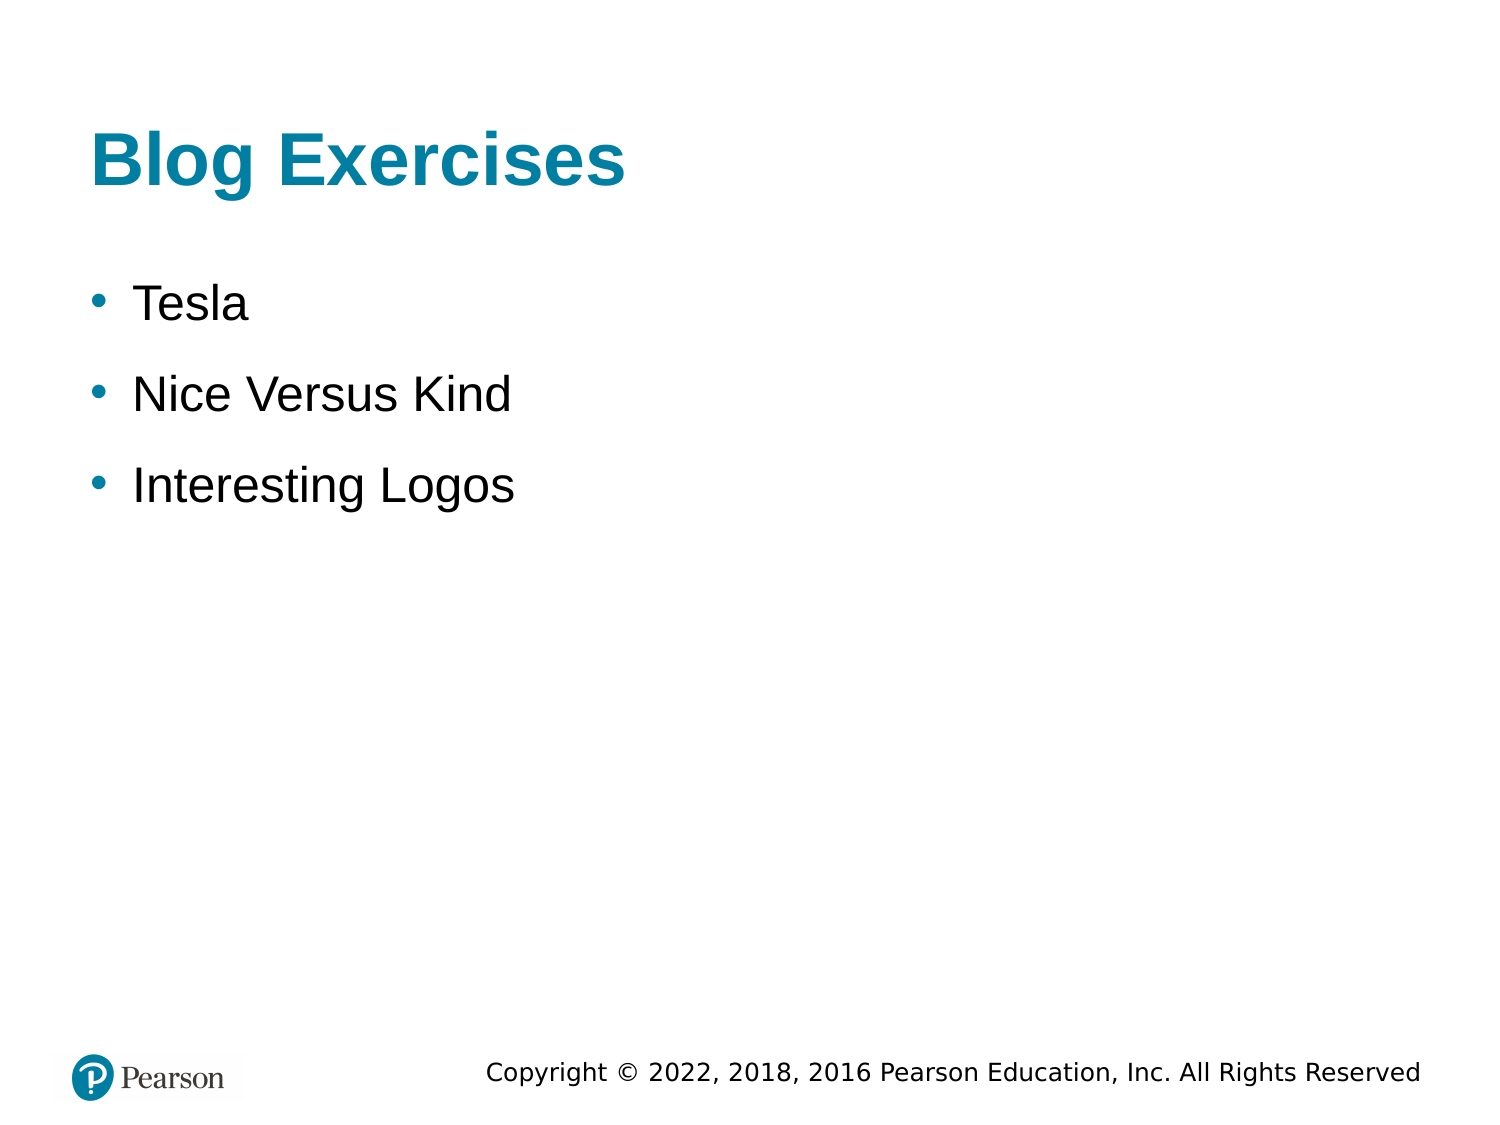

# Blog Exercises
Tesla
Nice Versus Kind
Interesting Logos